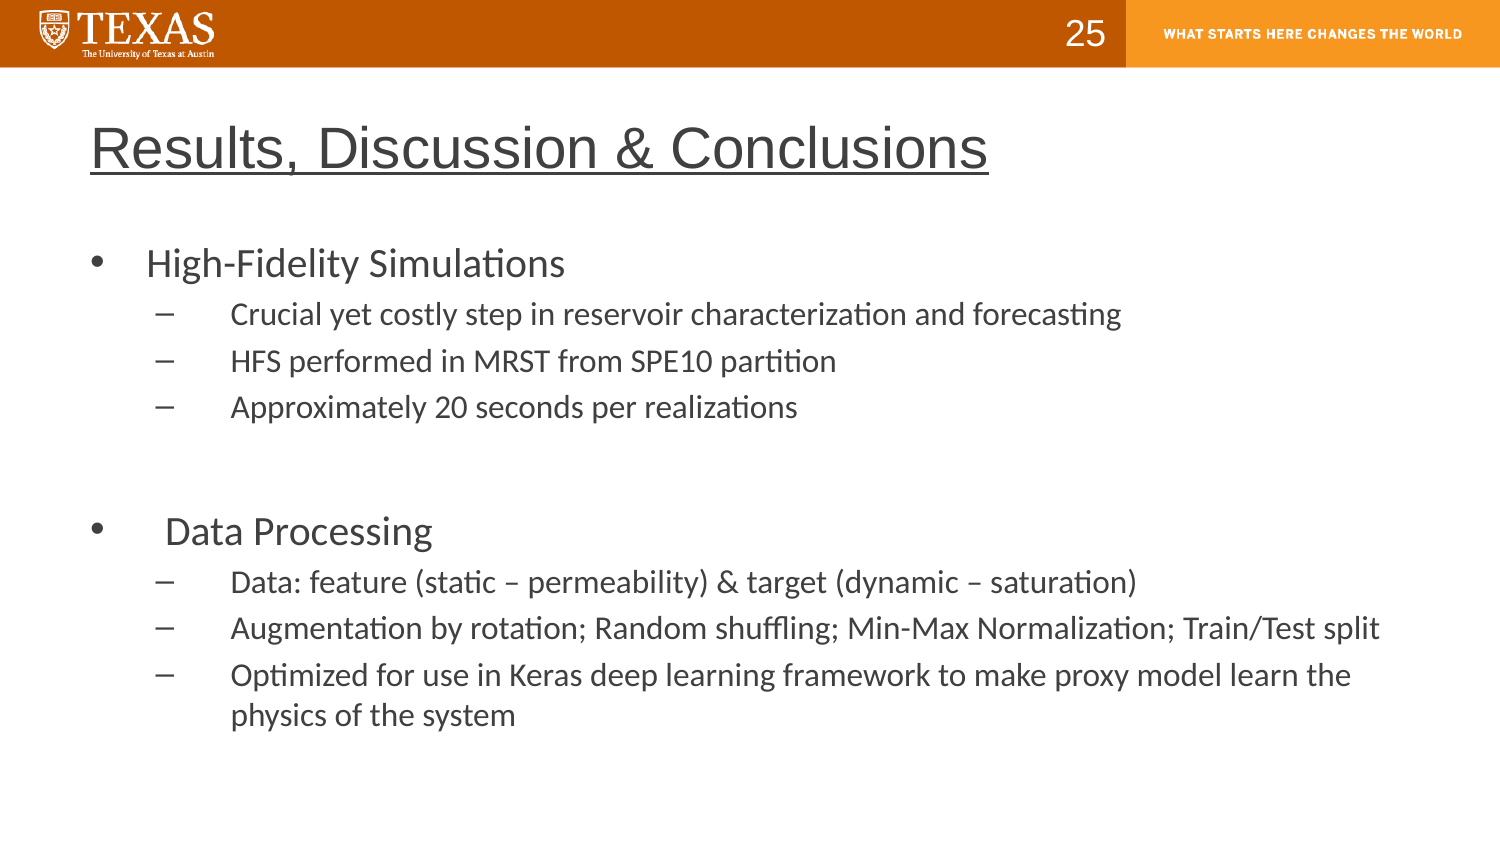

25
# Results, Discussion & Conclusions
High-Fidelity Simulations
Crucial yet costly step in reservoir characterization and forecasting
HFS performed in MRST from SPE10 partition
Approximately 20 seconds per realizations

Data Processing
Data: feature (static – permeability) & target (dynamic – saturation)
Augmentation by rotation; Random shuffling; Min-Max Normalization; Train/Test split
Optimized for use in Keras deep learning framework to make proxy model learn the physics of the system